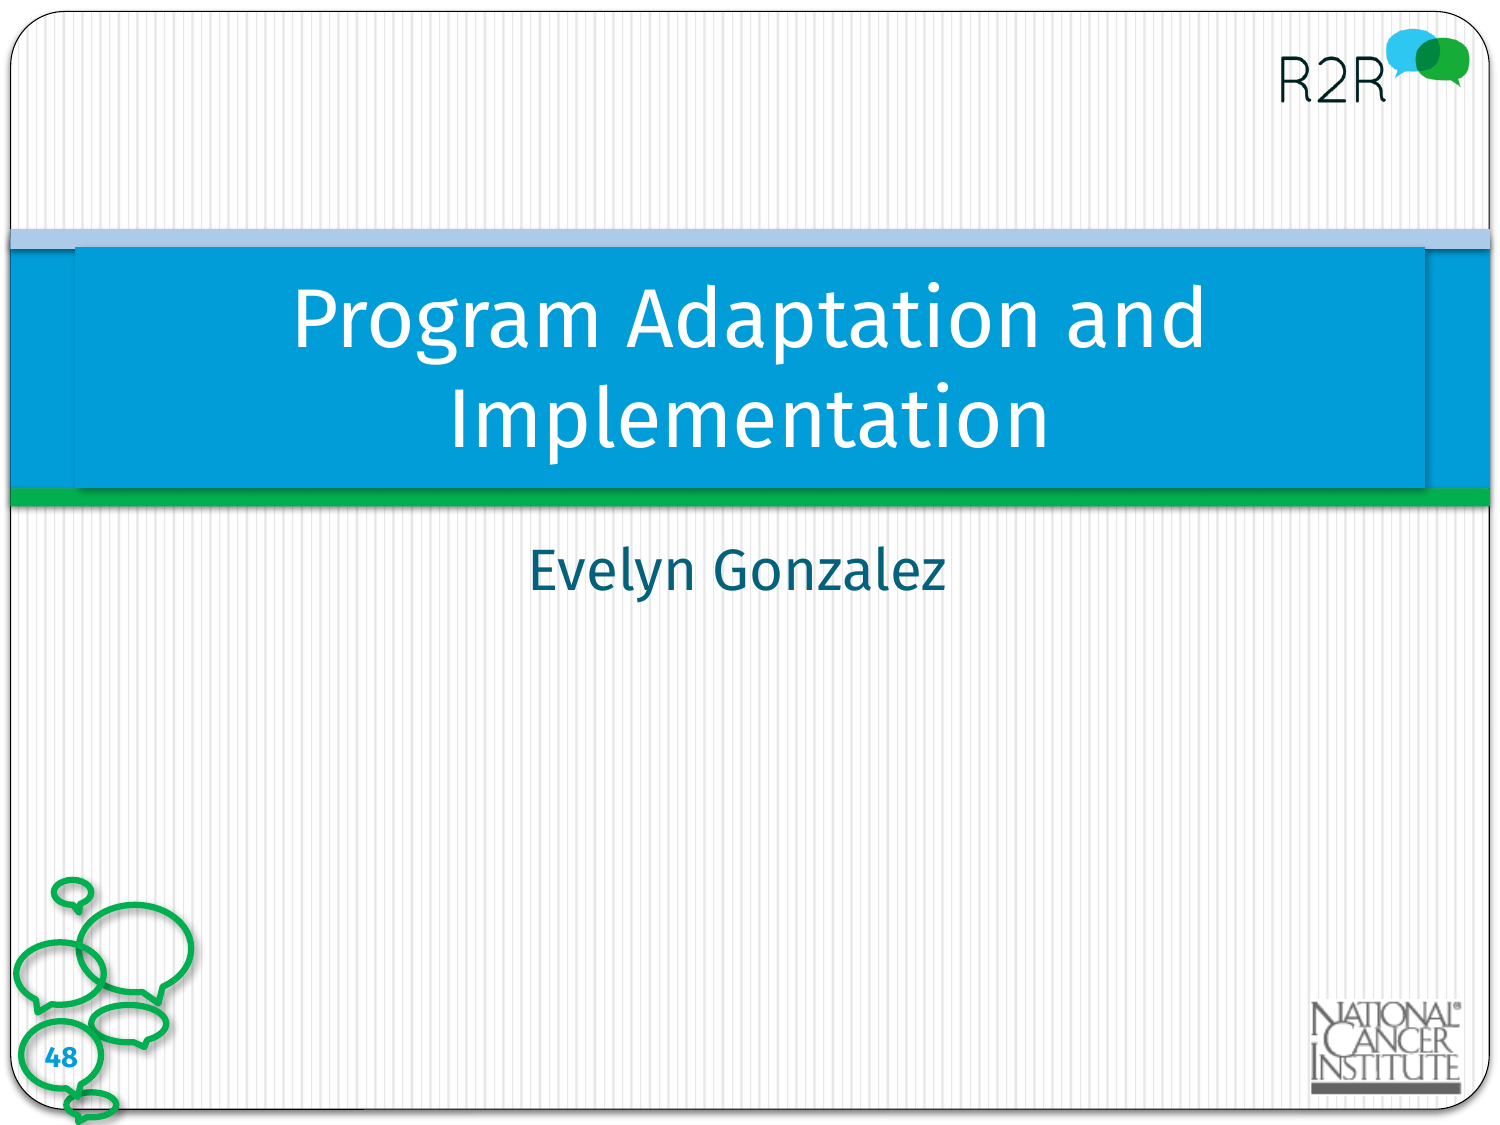

# Program Adaptation and Implementation
Evelyn Gonzalez
48